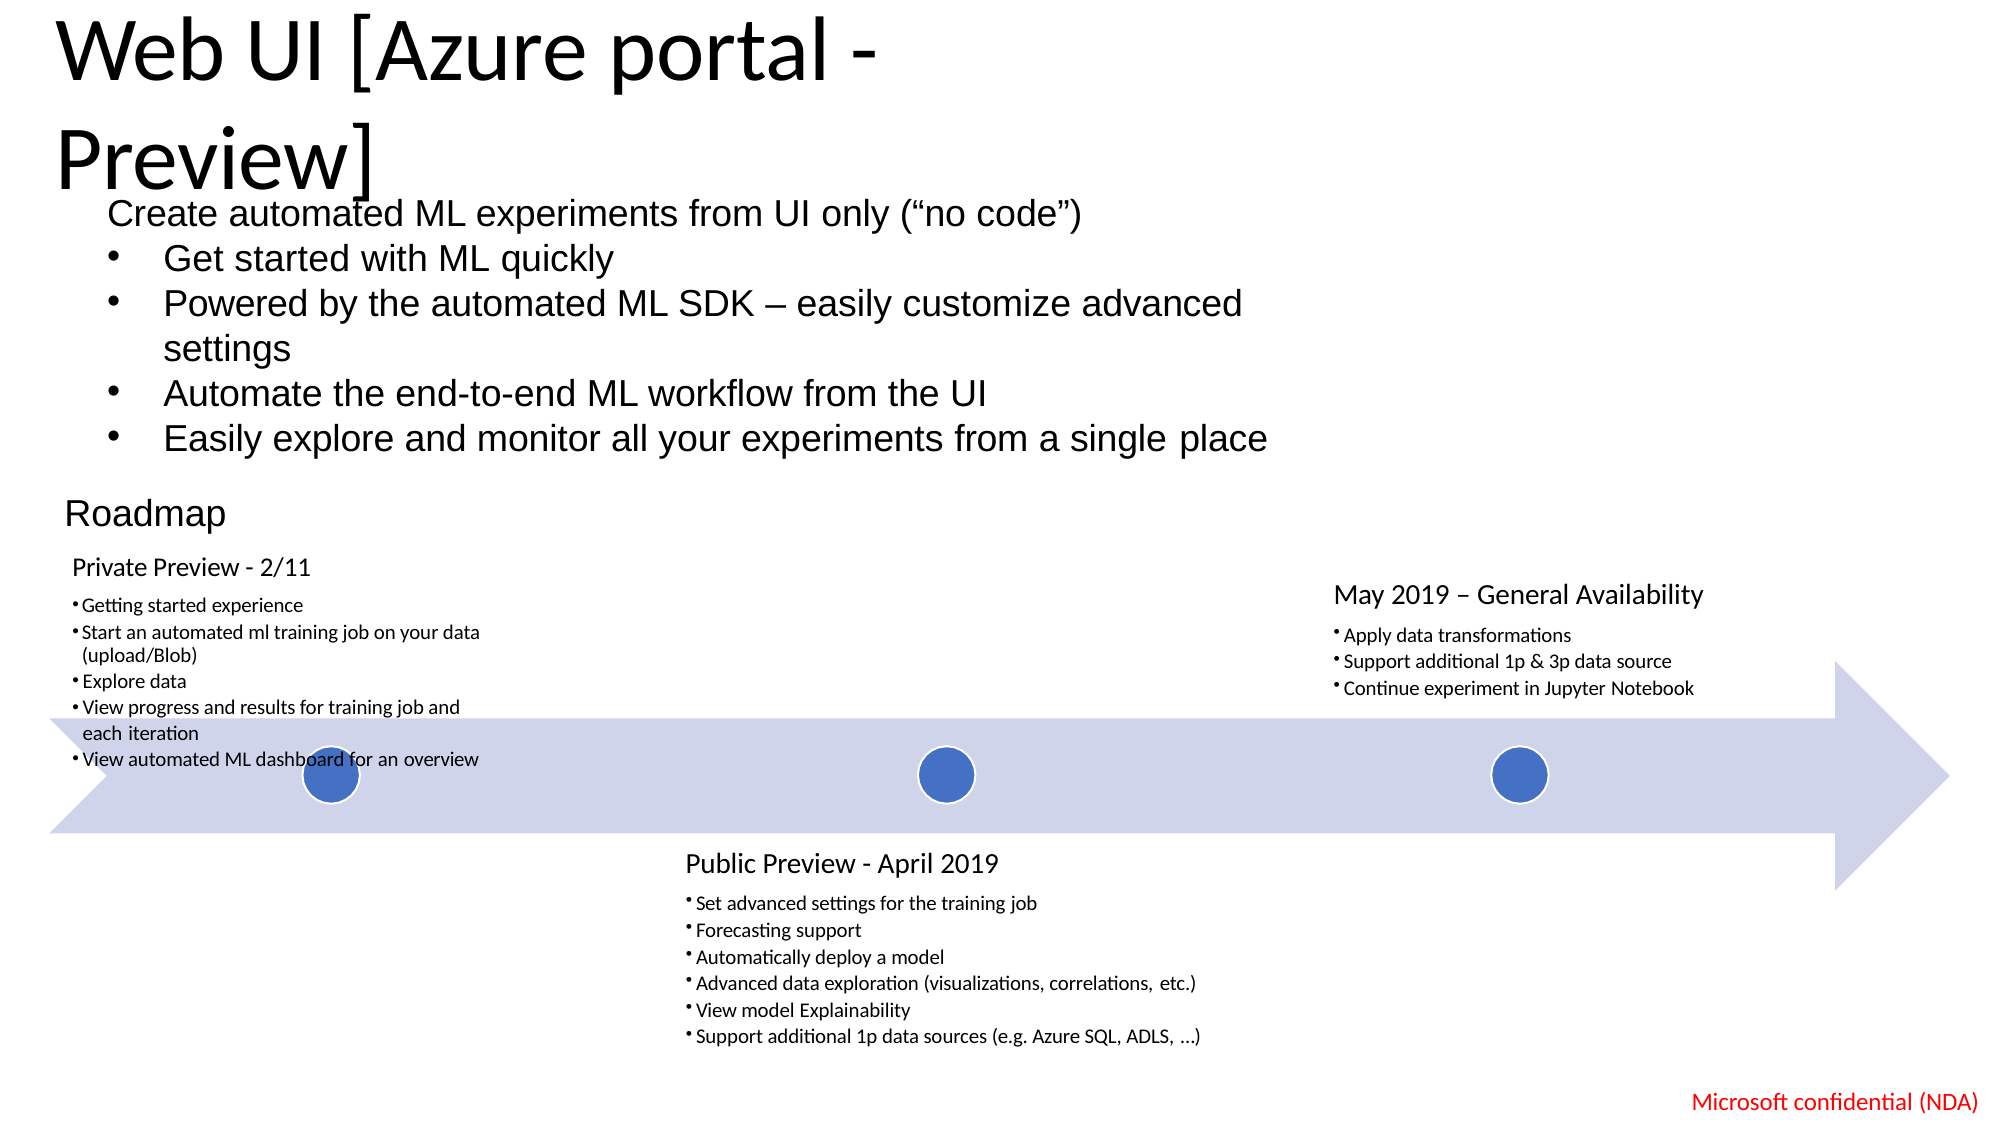

# Web UI [Azure portal - Preview]
Create automated ML experiments from UI only (“no code”)
Get started with ML quickly
Powered by the automated ML SDK – easily customize advanced settings
Automate the end-to-end ML workflow from the UI
Easily explore and monitor all your experiments from a single place
Roadmap
Private Preview - 2/11
Getting started experience
Start an automated ml training job on your data  (upload/Blob)
Explore data
View progress and results for training job and each iteration
View automated ML dashboard for an overview
May 2019 – General Availability
Apply data transformations
Support additional 1p & 3p data source
Continue experiment in Jupyter Notebook

Public Preview - April 2019
Set advanced settings for the training job
Forecasting support
Automatically deploy a model
Advanced data exploration (visualizations, correlations, etc.)
View model Explainability
Support additional 1p data sources (e.g. Azure SQL, ADLS, …)
Microsoft confidential (NDA)